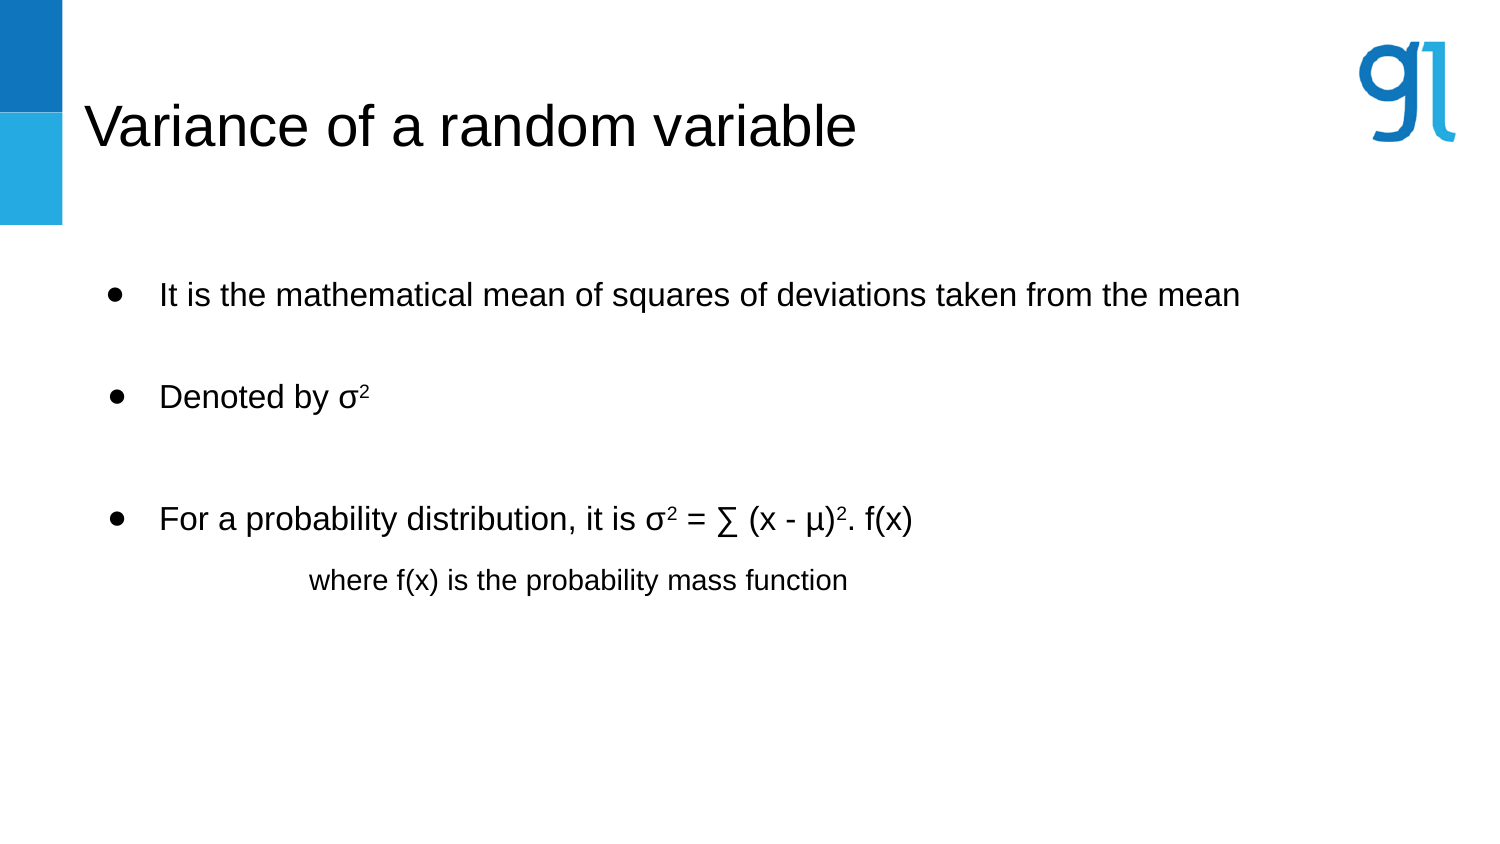

# Variance of a random variable
It is the mathematical mean of squares of deviations taken from the mean
Denoted by σ2
For a probability distribution, it is σ2 = ∑ (x - µ)2. f(x)
	where f(x) is the probability mass function